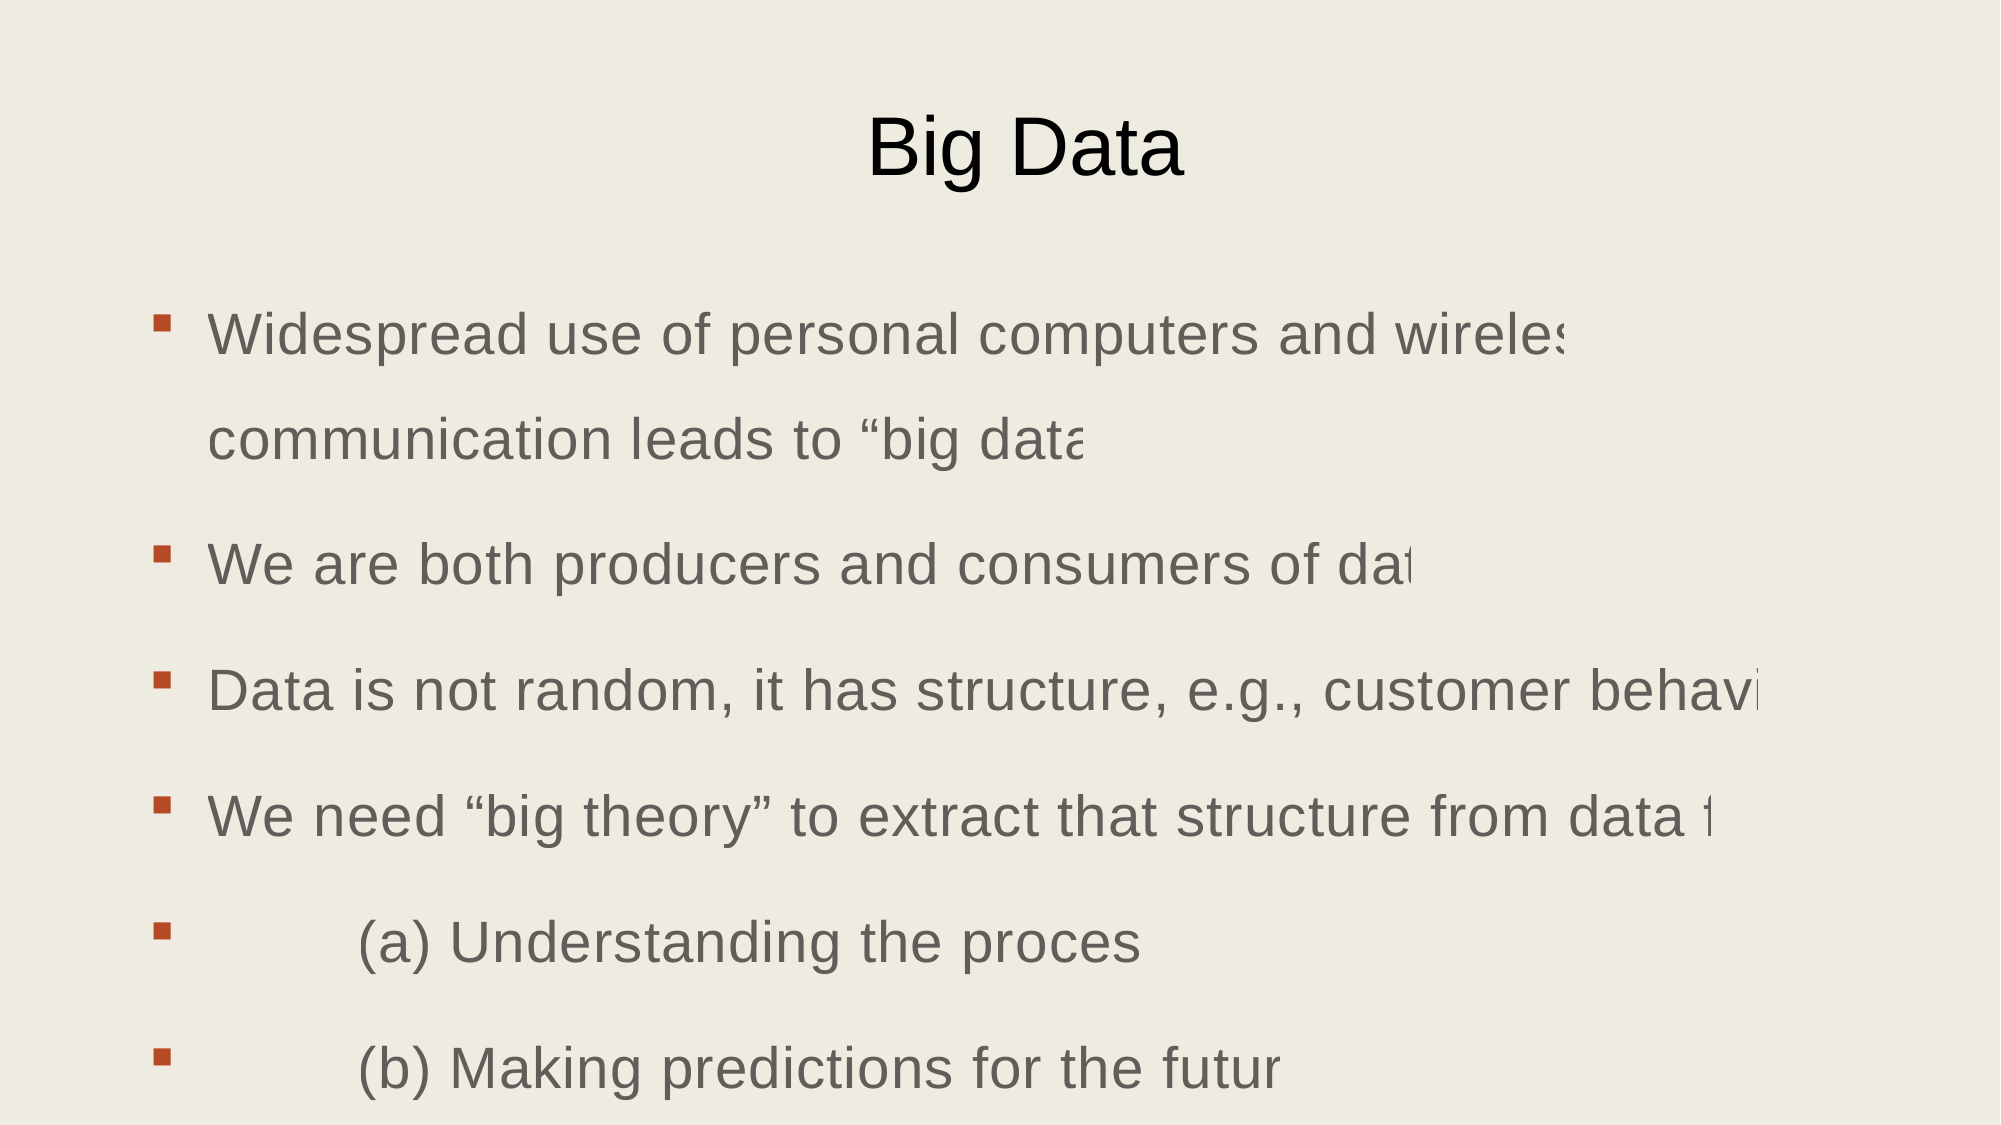

# Big Data
Widespread use of personal computers and wireless communication leads to “big data”
We are both producers and consumers of data
Data is not random, it has structure, e.g., customer behavior
We need “big theory” to extract that structure from data for
	(a) Understanding the process
	(b) Making predictions for the future
6